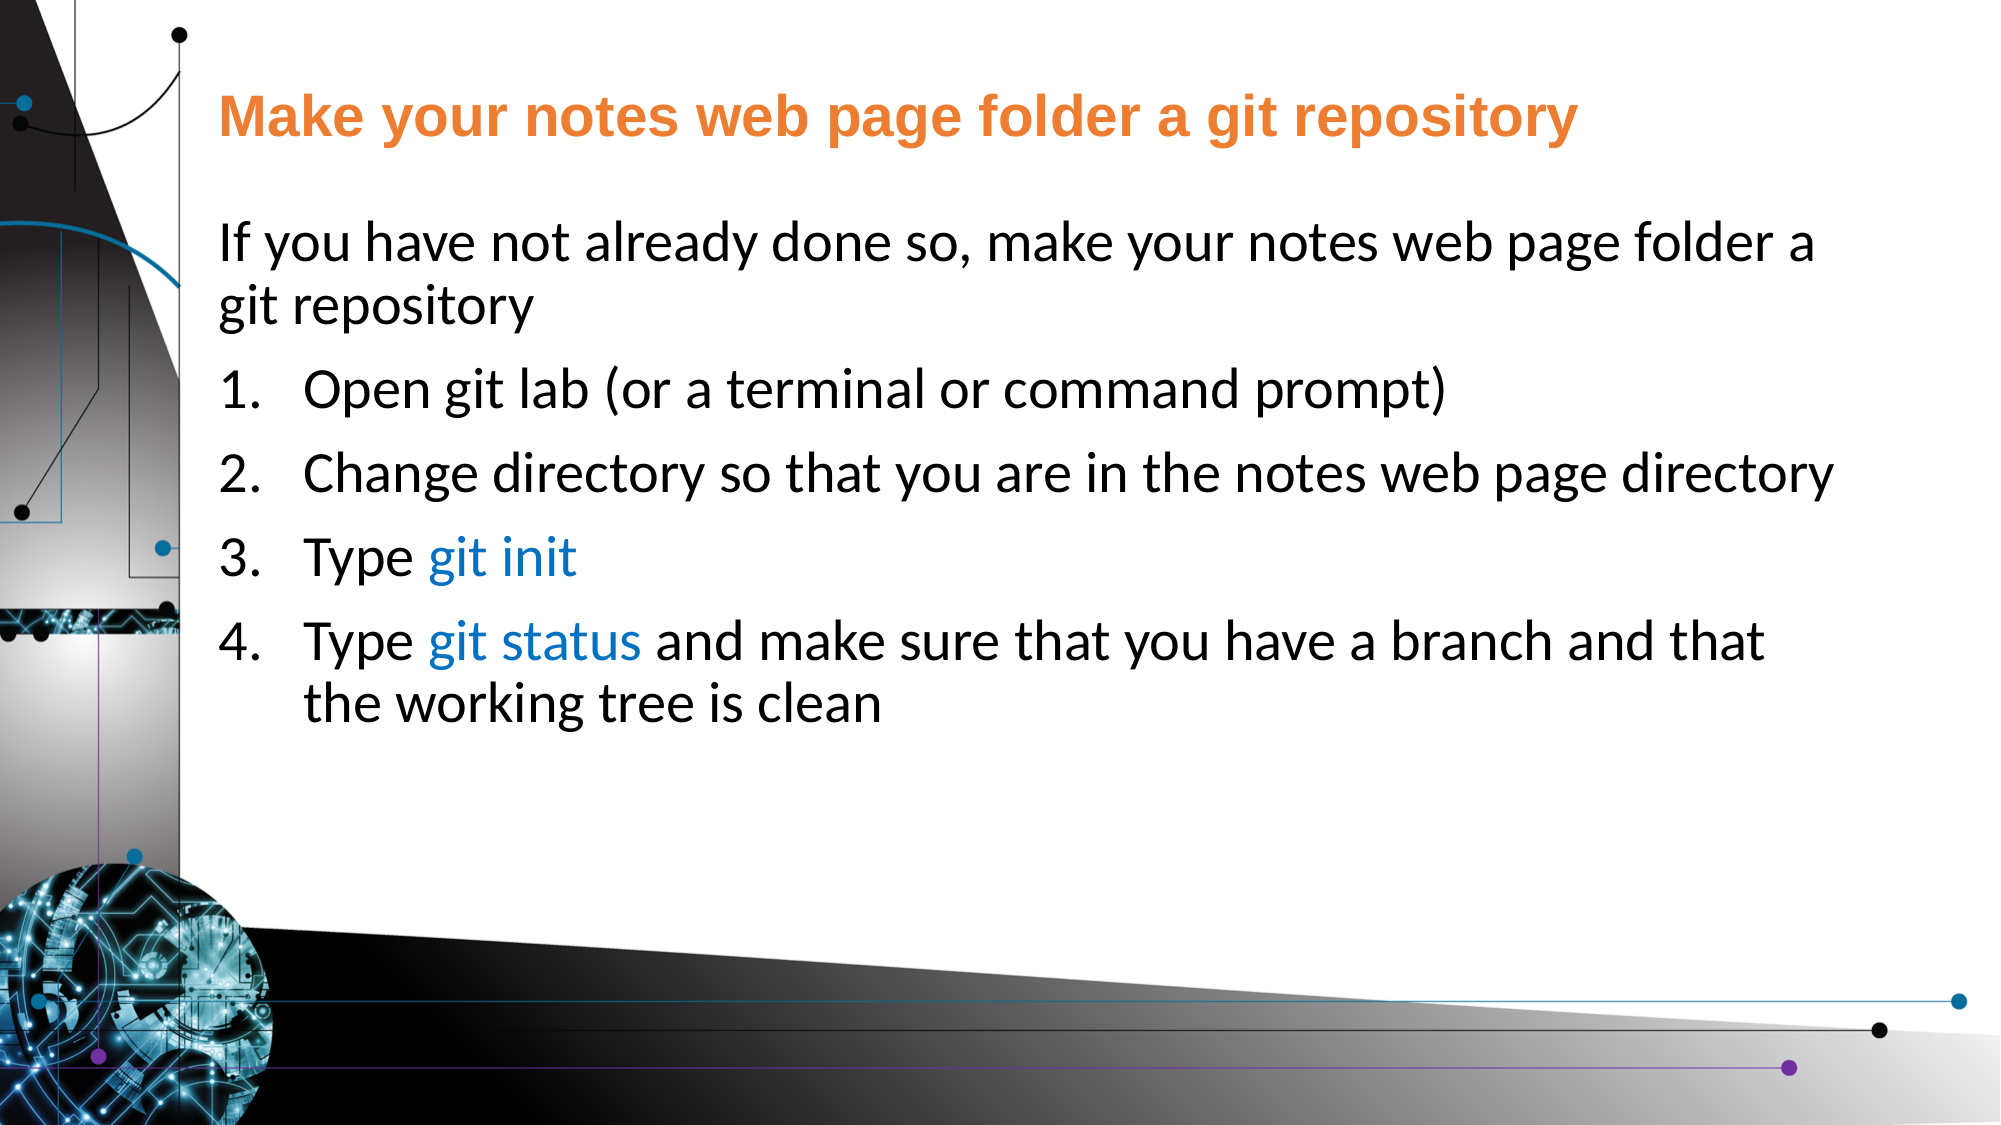

# Make your notes web page folder a git repository
If you have not already done so, make your notes web page folder a git repository
Open git lab (or a terminal or command prompt)
Change directory so that you are in the notes web page directory
Type git init
Type git status and make sure that you have a branch and that the working tree is clean